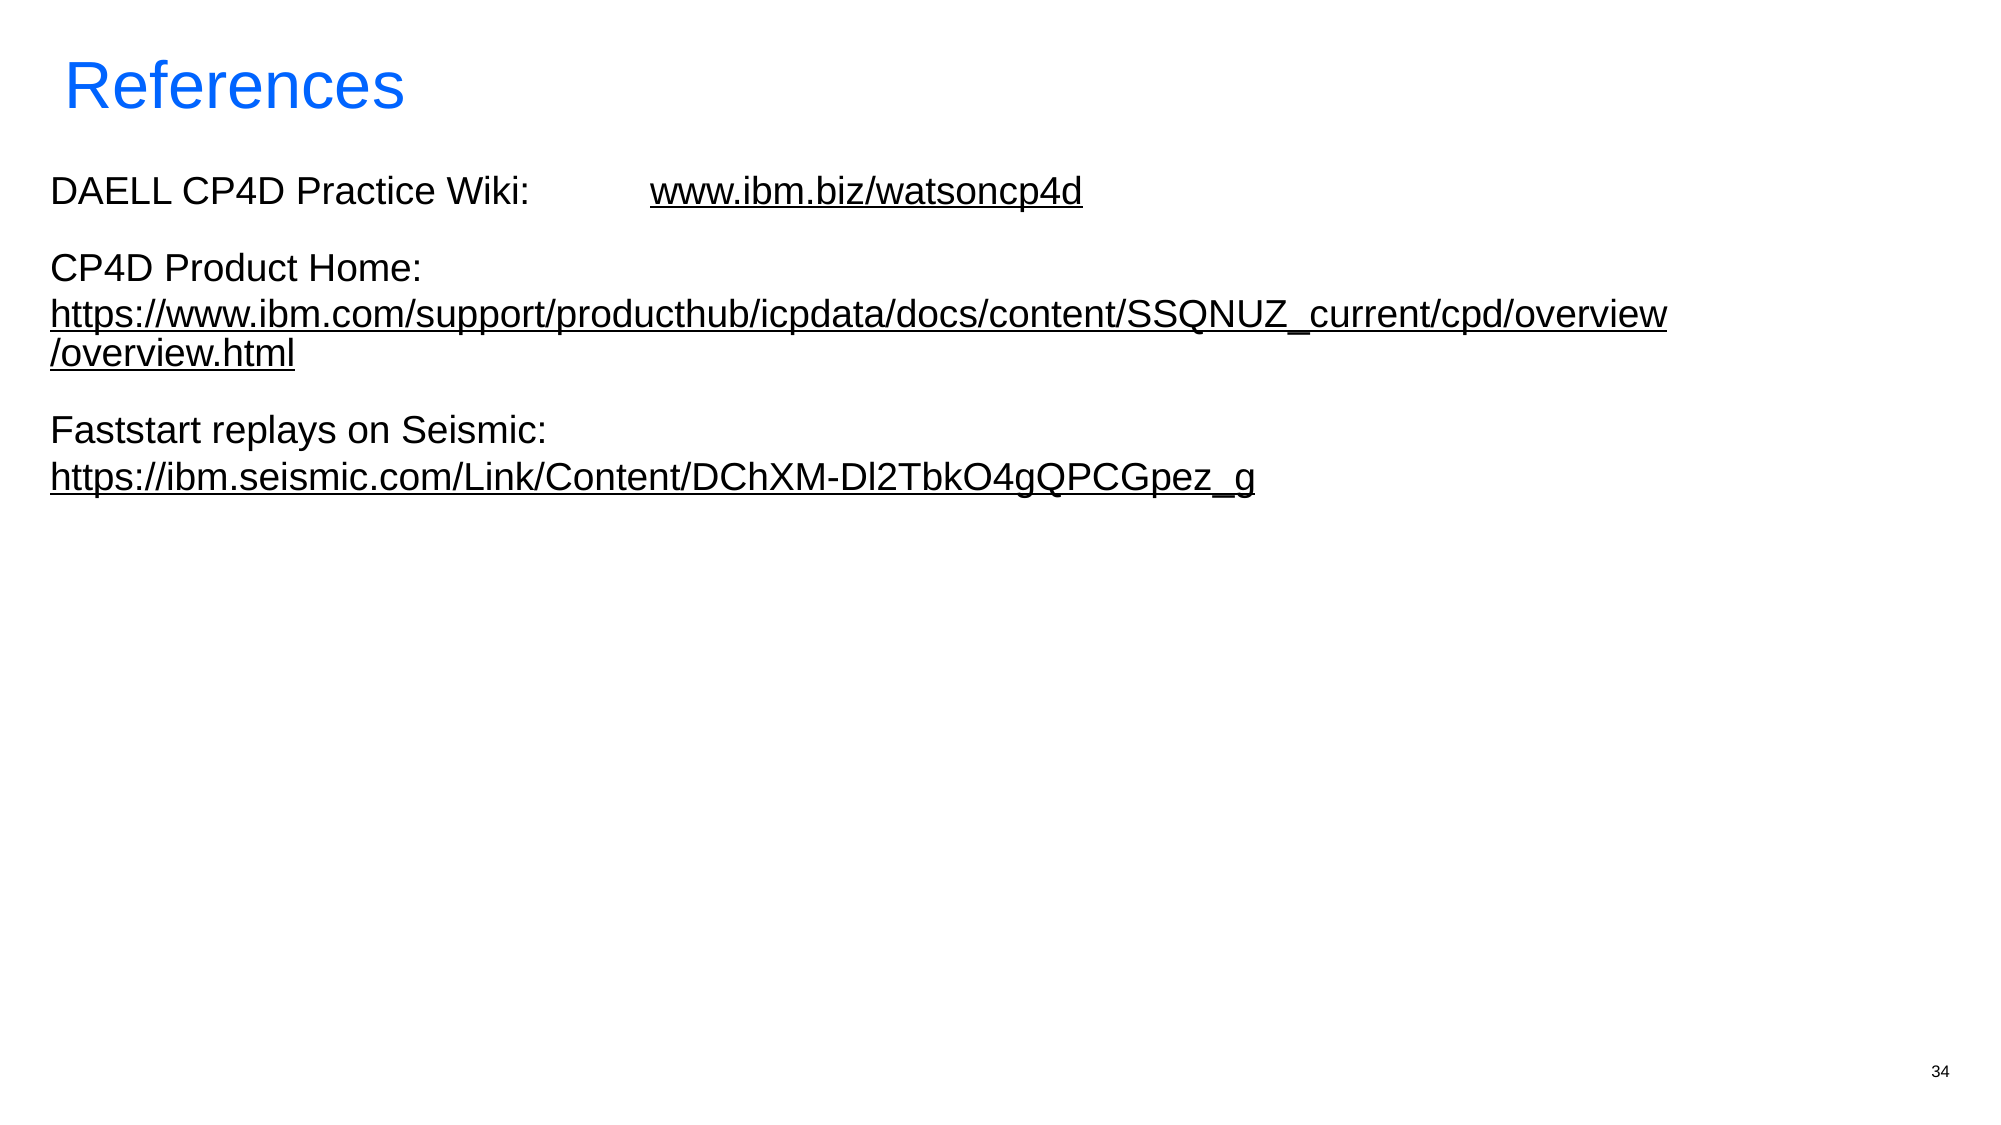

References
DAELL CP4D Practice Wiki:	www.ibm.biz/watsoncp4d
CP4D Product Home:  	 https://www.ibm.com/support/producthub/icpdata/docs/content/SSQNUZ_current/cpd/overview/overview.html
Faststart replays on Seismic:  https://ibm.seismic.com/Link/Content/DChXM-Dl2TbkO4gQPCGpez_g

34